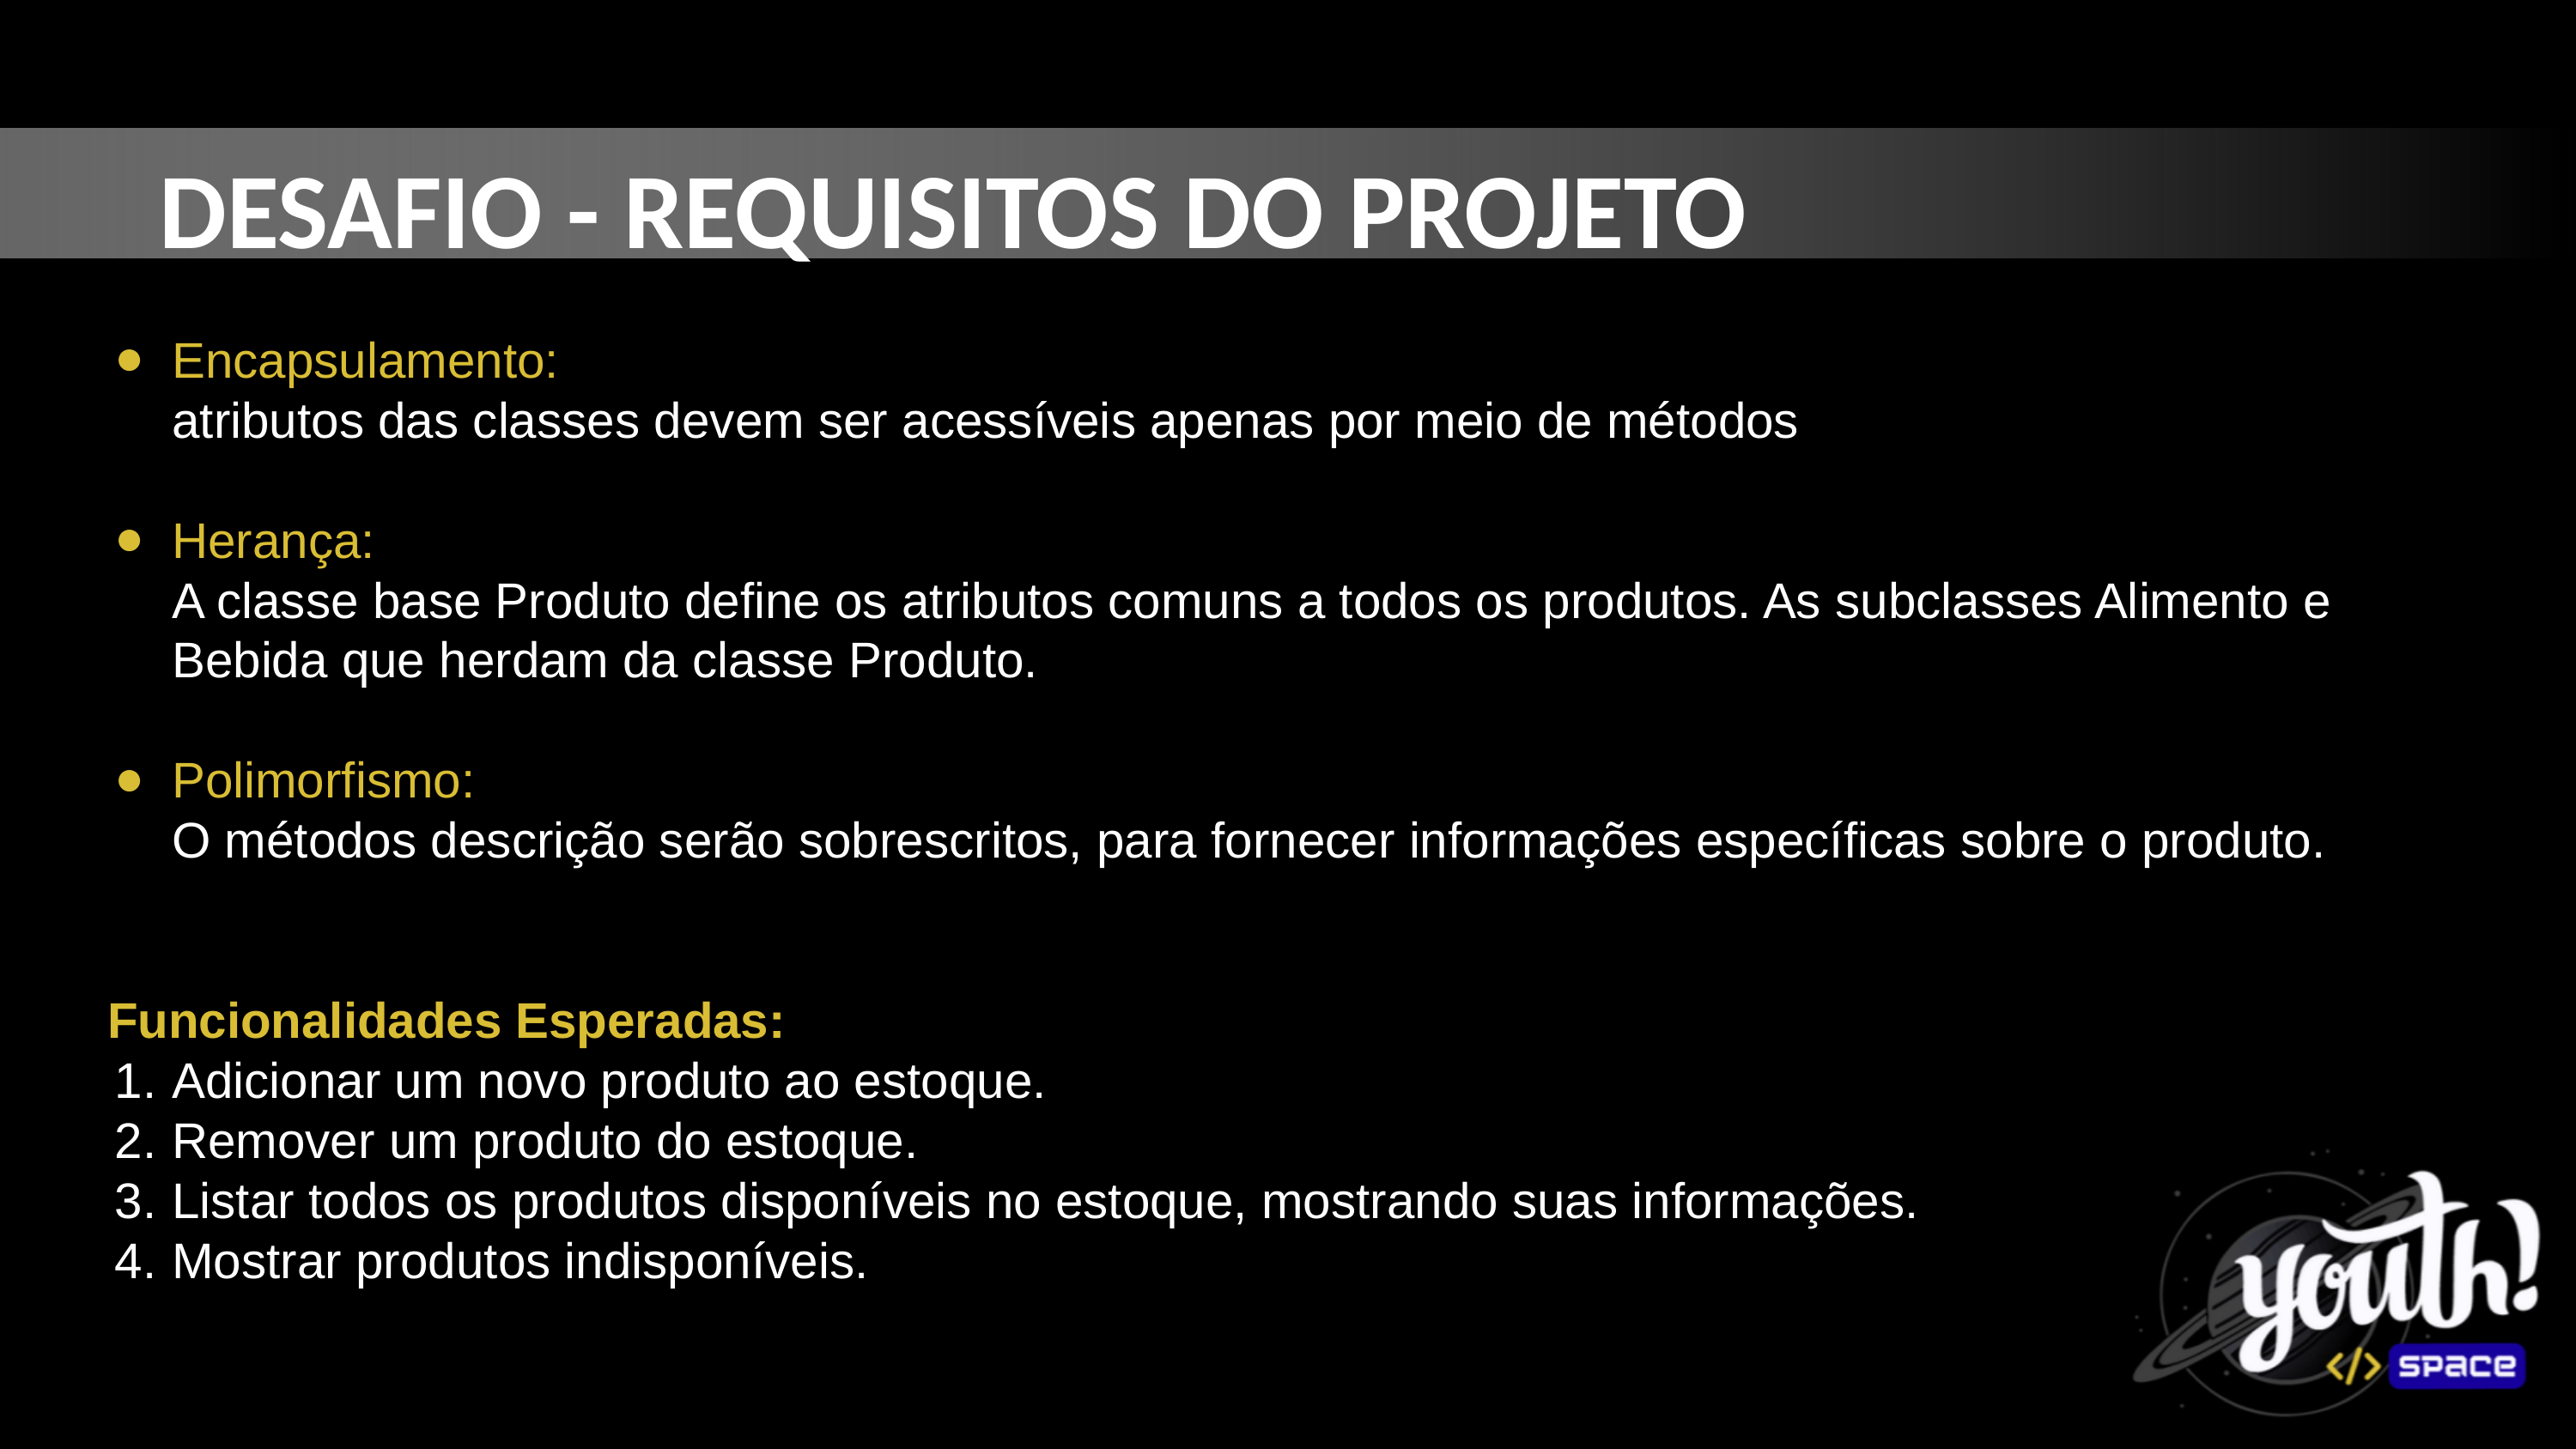

DESAFIO - REQUISITOS DO PROJETO

Encapsulamento:
atributos das classes devem ser acessíveis apenas por meio de métodos

Herança:
A classe base Produto define os atributos comuns a todos os produtos. As subclasses Alimento e Bebida que herdam da classe Produto.

Polimorfismo:
O métodos descrição serão sobrescritos, para fornecer informações específicas sobre o produto.

Funcionalidades Esperadas:
Adicionar um novo produto ao estoque.
Remover um produto do estoque.
Listar todos os produtos disponíveis no estoque, mostrando suas informações.
Mostrar produtos indisponíveis.